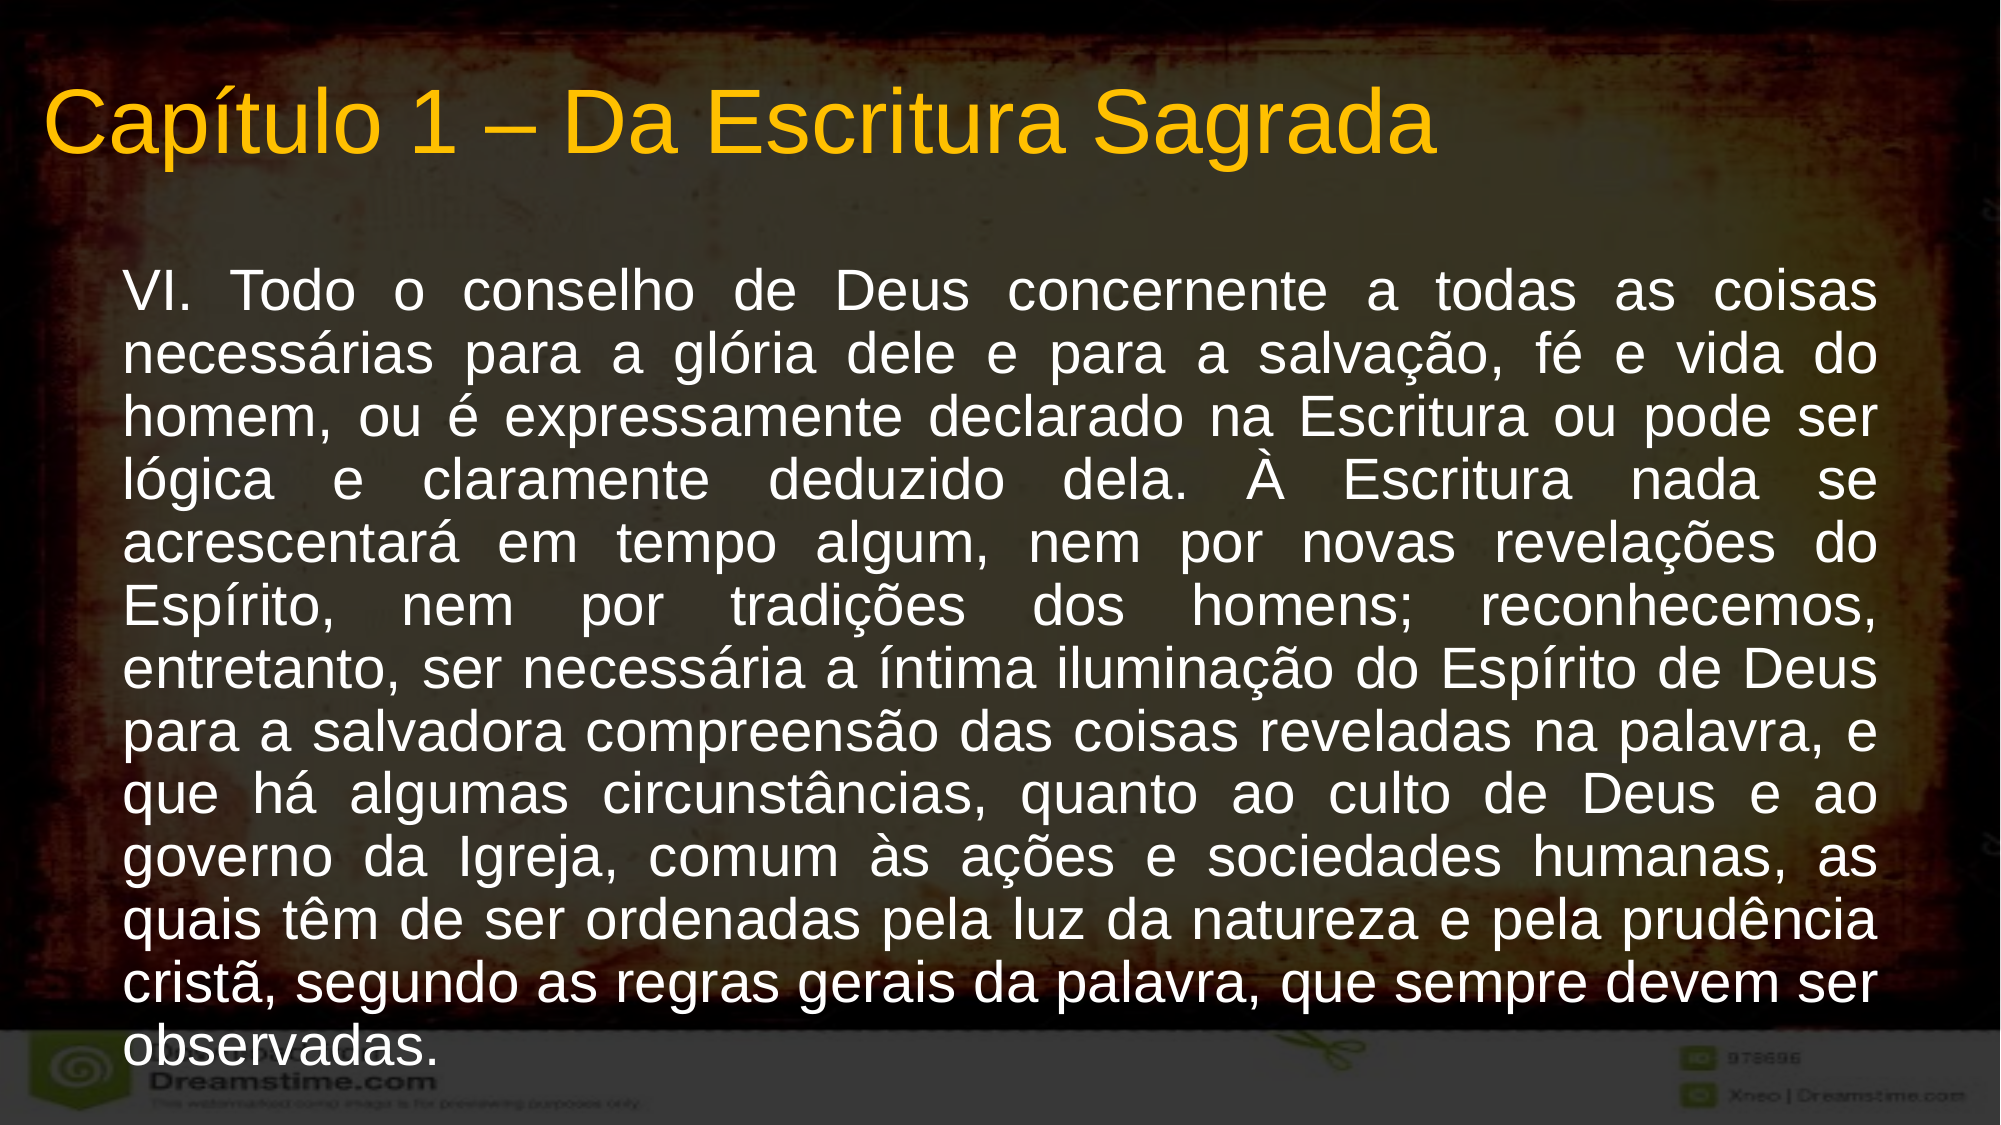

# Capítulo 1 – Da Escritura Sagrada
VI. Todo o conselho de Deus concernente a todas as coisas necessárias para a glória dele e para a salvação, fé e vida do homem, ou é expressamente declarado na Escritura ou pode ser lógica e claramente deduzido dela. À Escritura nada se acrescentará em tempo algum, nem por novas revelações do Espírito, nem por tradições dos homens; reconhecemos, entretanto, ser necessária a íntima iluminação do Espírito de Deus para a salvadora compreensão das coisas reveladas na palavra, e que há algumas circunstâncias, quanto ao culto de Deus e ao governo da Igreja, comum às ações e sociedades humanas, as quais têm de ser ordenadas pela luz da natureza e pela prudência cristã, segundo as regras gerais da palavra, que sempre devem ser observadas.